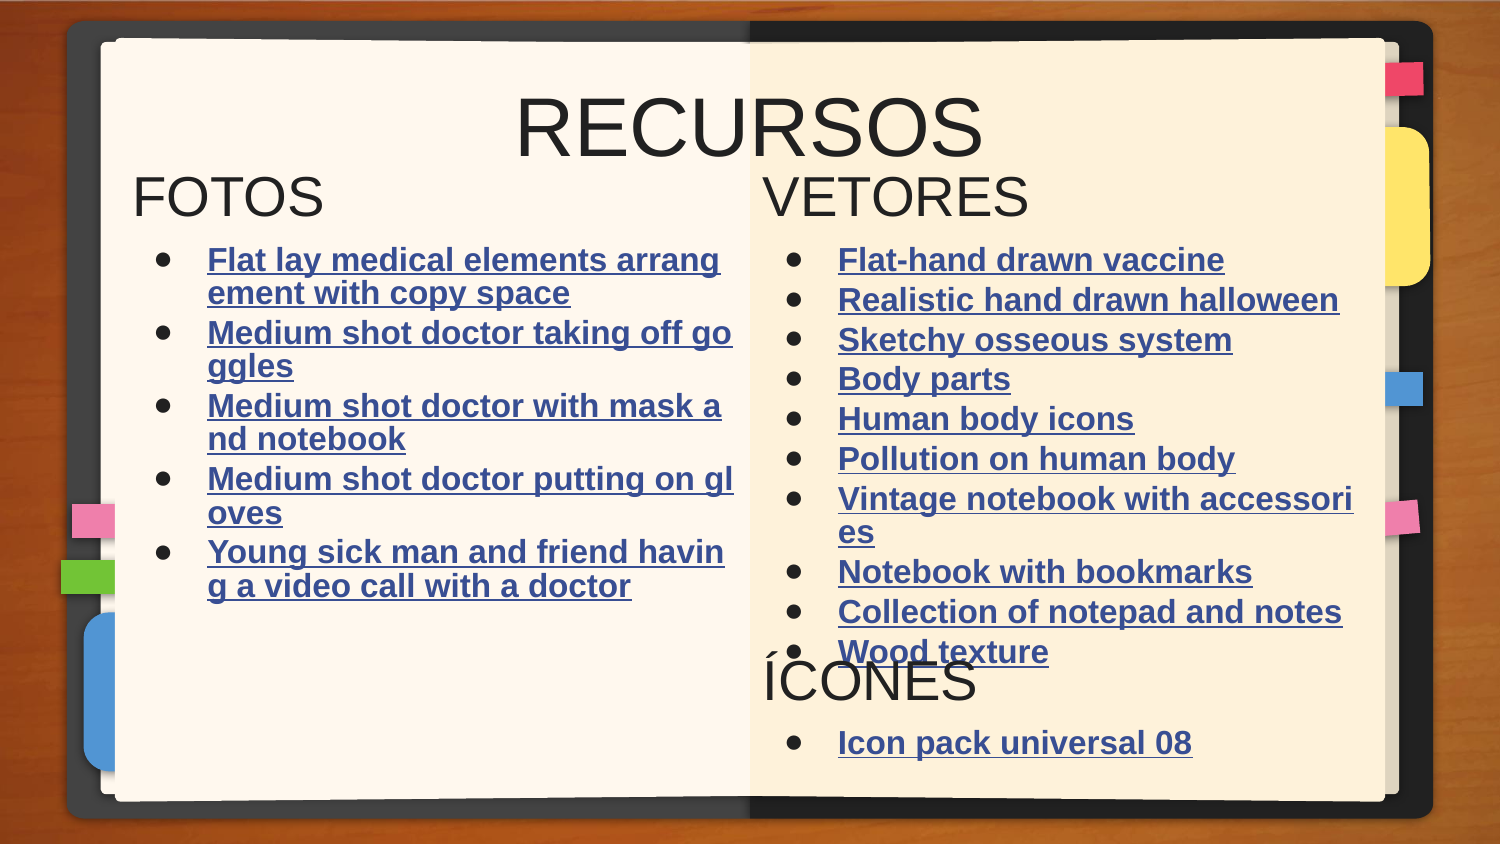

# RECURSOS
FOTOS
VETORES
Flat lay medical elements arrangement with copy space
Medium shot doctor taking off goggles
Medium shot doctor with mask and notebook
Medium shot doctor putting on gloves
Young sick man and friend having a video call with a doctor
Flat-hand drawn vaccine
Realistic hand drawn halloween
Sketchy osseous system
Body parts
Human body icons
Pollution on human body
Vintage notebook with accessories
Notebook with bookmarks
Collection of notepad and notes
Wood texture
ÍCONES
Icon pack universal 08